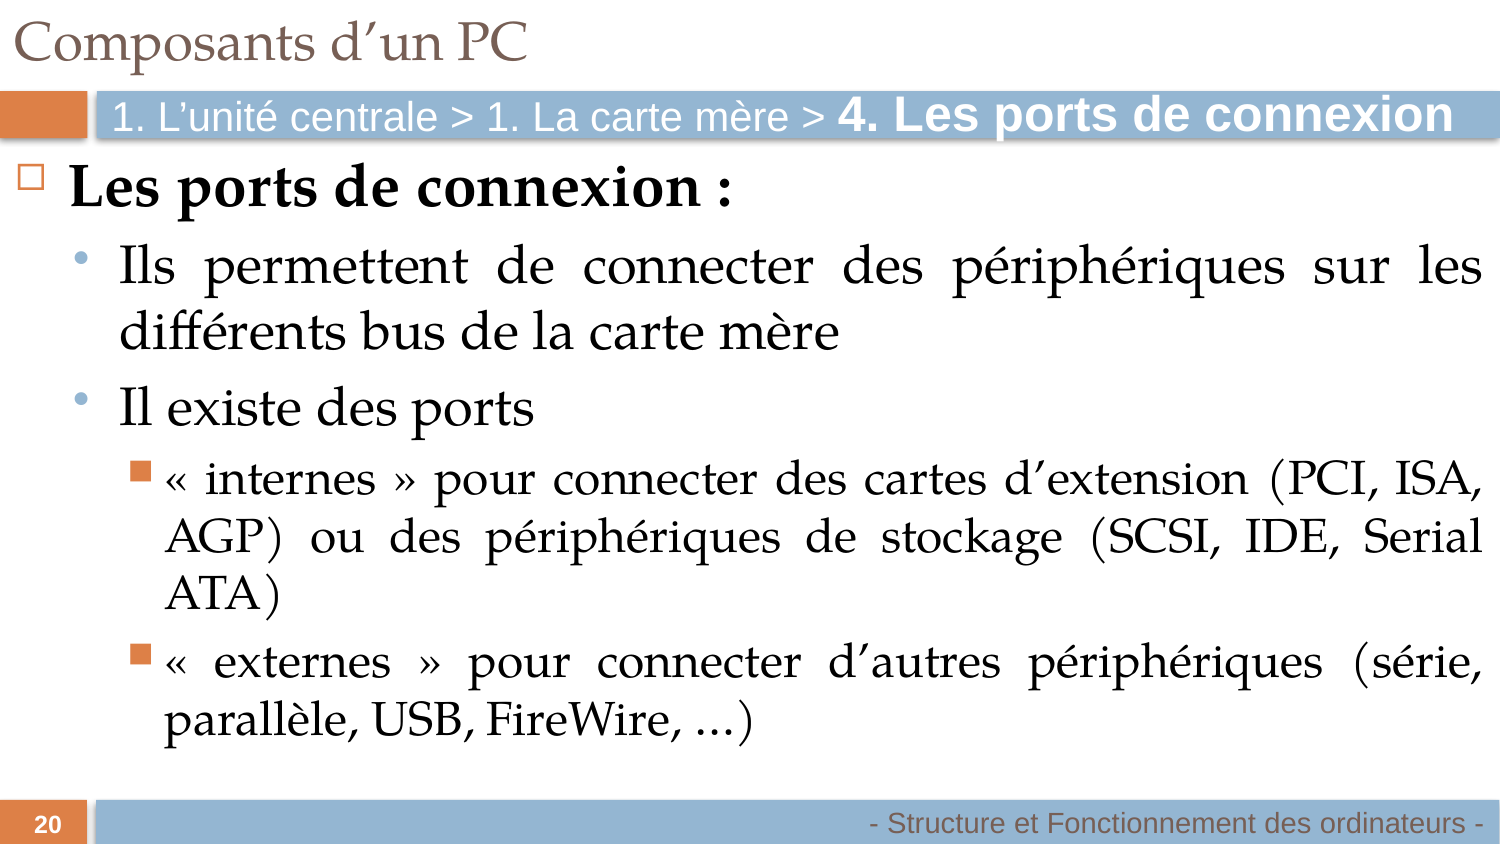

# Composants d’un PC
1. L’unité centrale > 1. La carte mère > 4. Les ports de connexion
Les ports de connexion :
Ils permettent de connecter des périphériques sur les différents bus de la carte mère
Il existe des ports
« internes » pour connecter des cartes d’extension (PCI, ISA, AGP) ou des périphériques de stockage (SCSI, IDE, Serial ATA)
« externes » pour connecter d’autres périphériques (série, parallèle, USB, FireWire, …)
- Structure et Fonctionnement des ordinateurs -